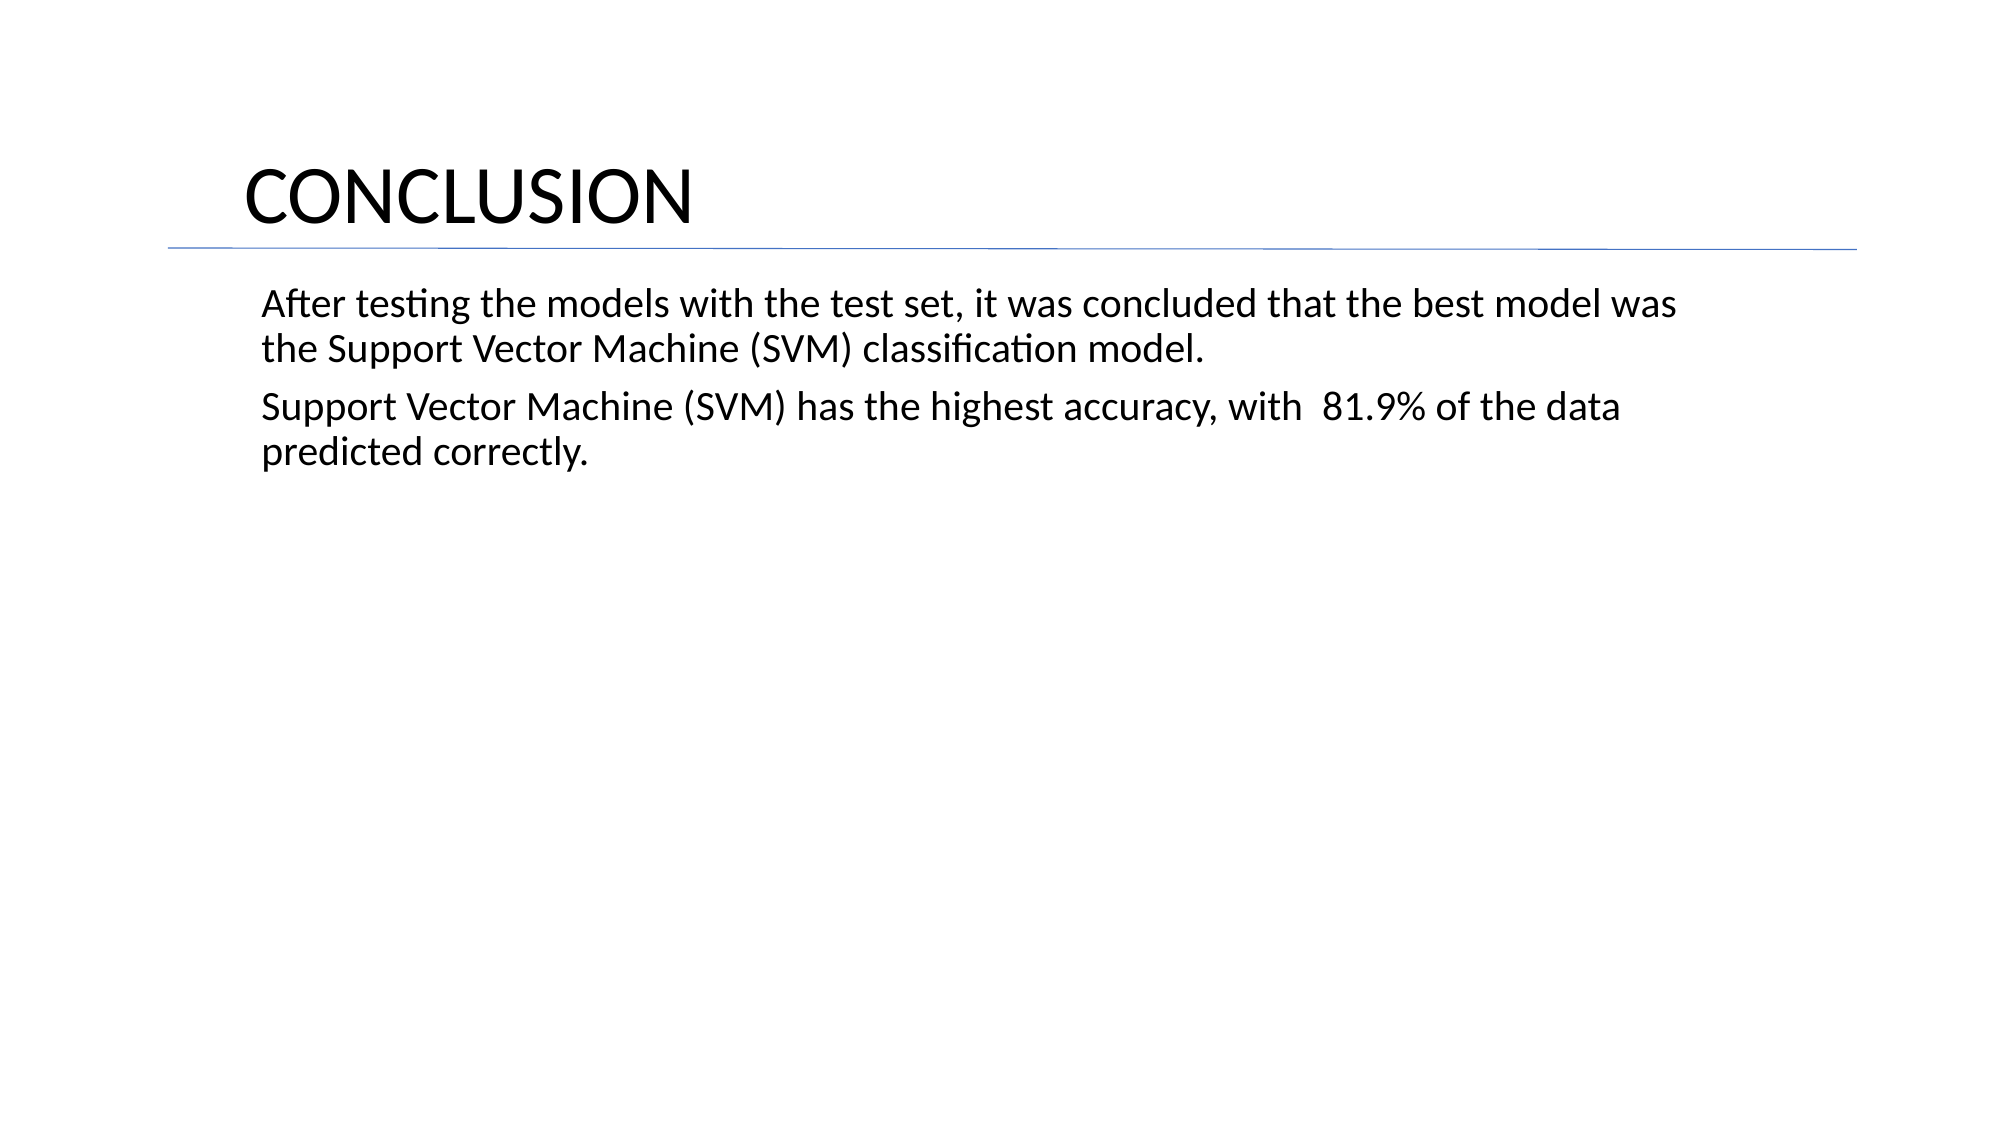

# CONCLUSION
After testing the models with the test set, it was concluded that the best model was the Support Vector Machine (SVM) classification model.
Support Vector Machine (SVM) has the highest accuracy, with  81.9% of the data  predicted correctly.